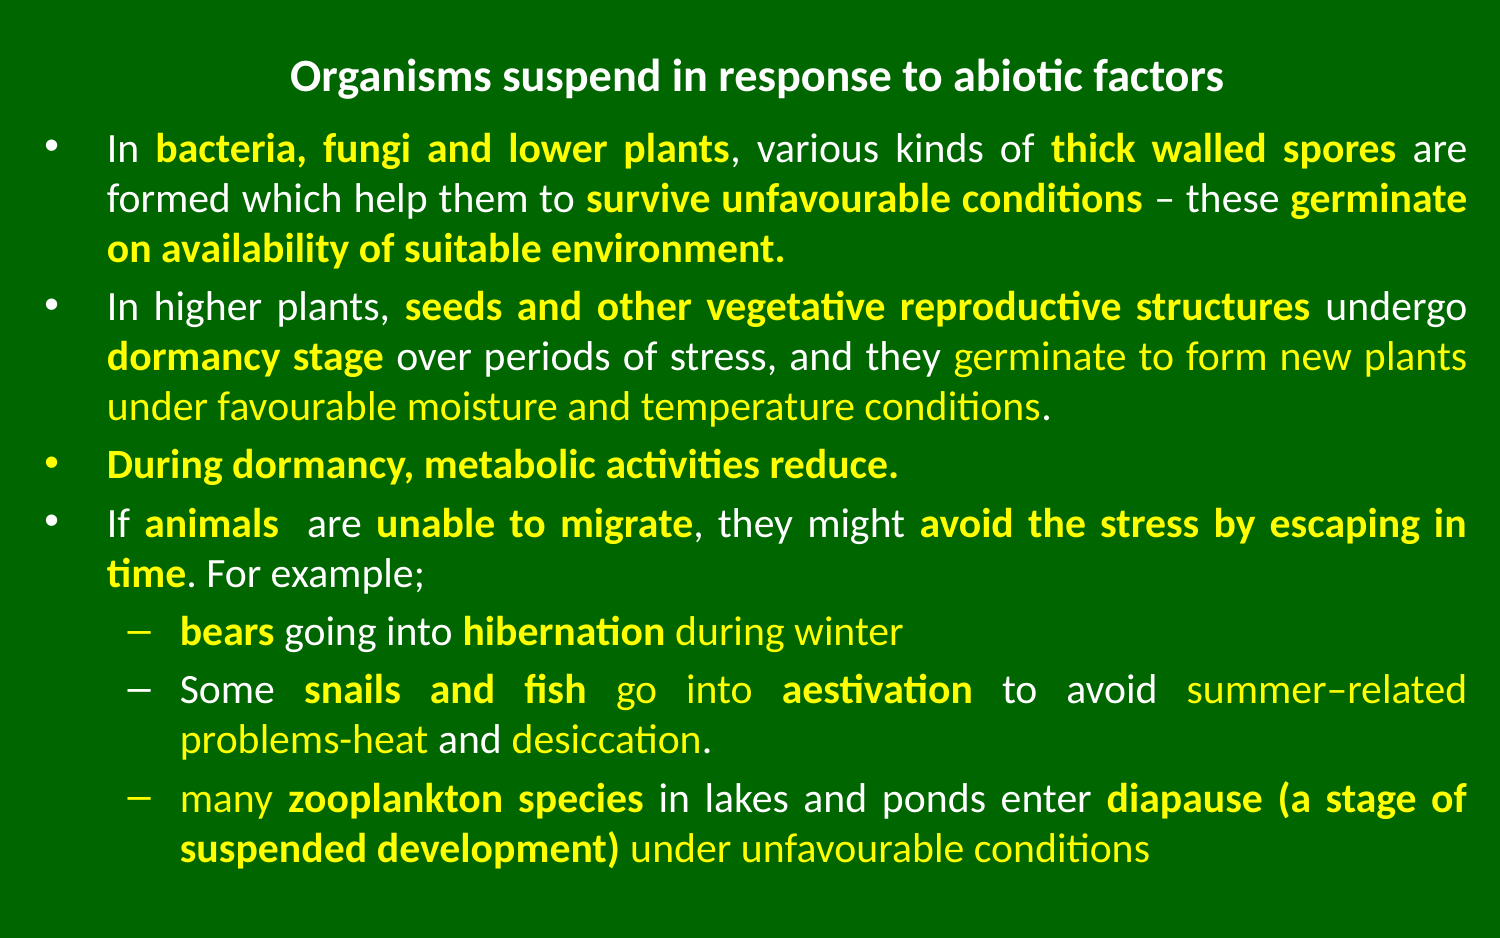

# Organisms suspend in response to abiotic factors
In bacteria, fungi and lower plants, various kinds of thick walled spores are formed which help them to survive unfavourable conditions – these germinate on availability of suitable environment.
In higher plants, seeds and other vegetative reproductive structures undergo dormancy stage over periods of stress, and they germinate to form new plants under favourable moisture and temperature conditions.
During dormancy, metabolic activities reduce.
If animals  are unable to migrate, they might avoid the stress by escaping in time. For example;
bears going into hibernation during winter
Some snails and fish go into aestivation to avoid summer–related problems-heat and desiccation.
many zooplankton species in lakes and ponds enter diapause (a stage of suspended development) under unfavourable conditions